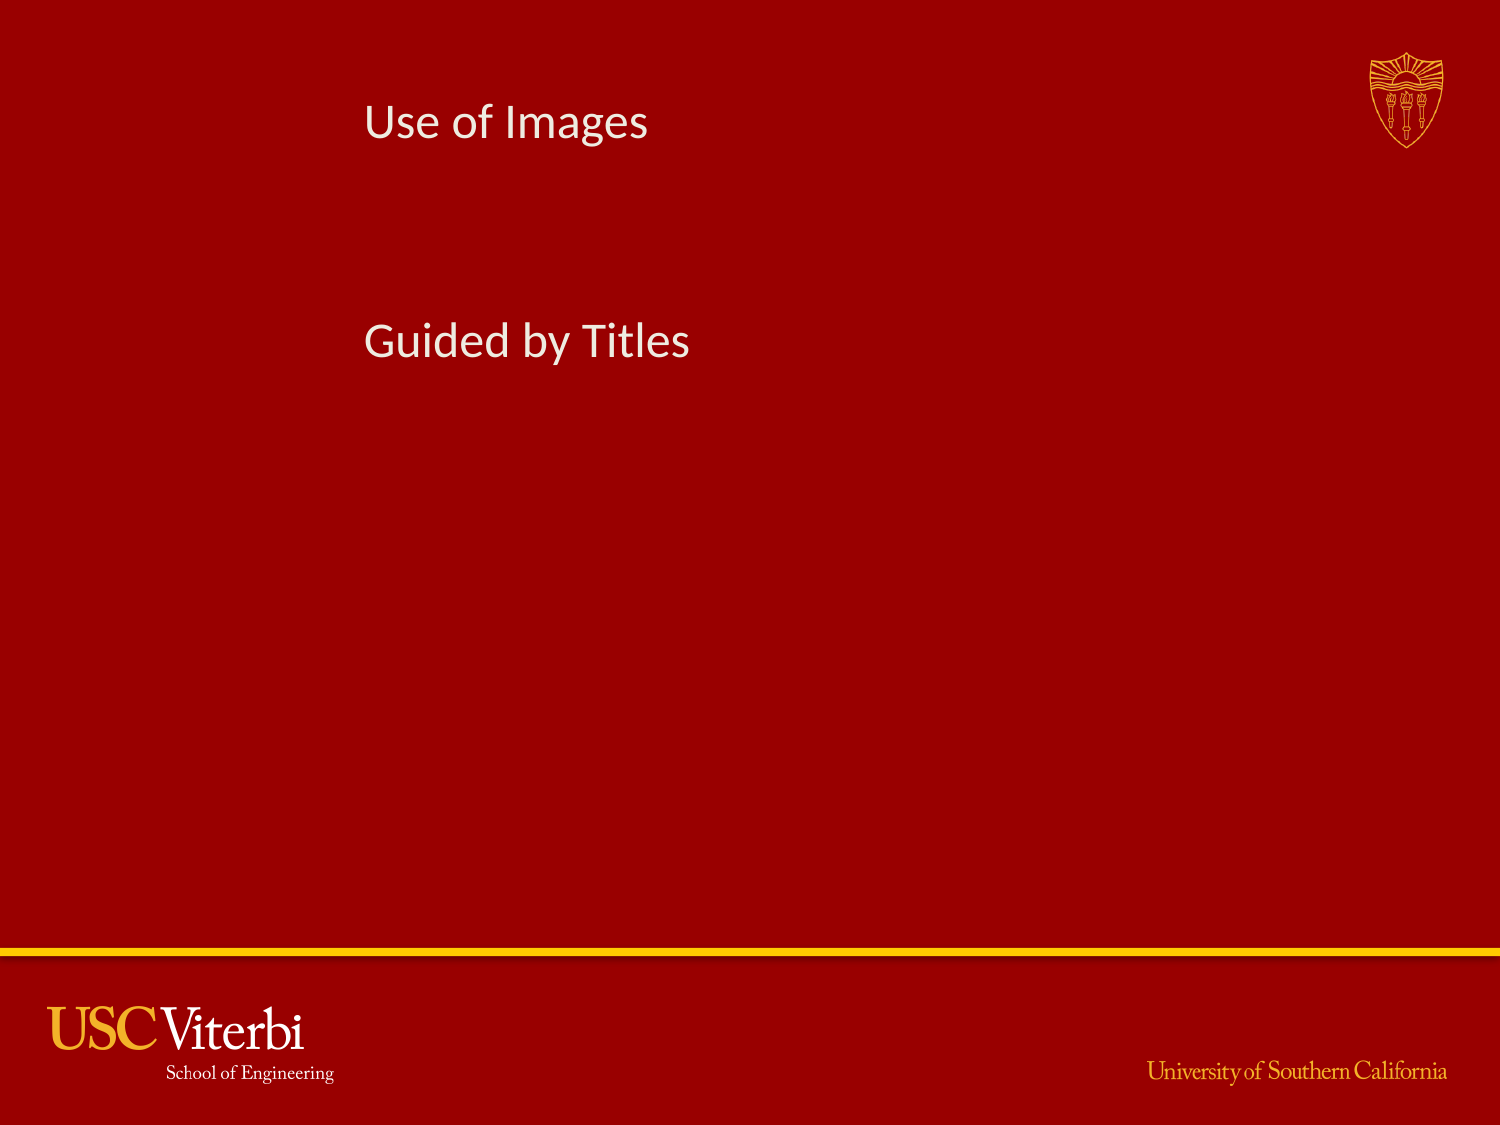

# Use of Images
Guided by Titles